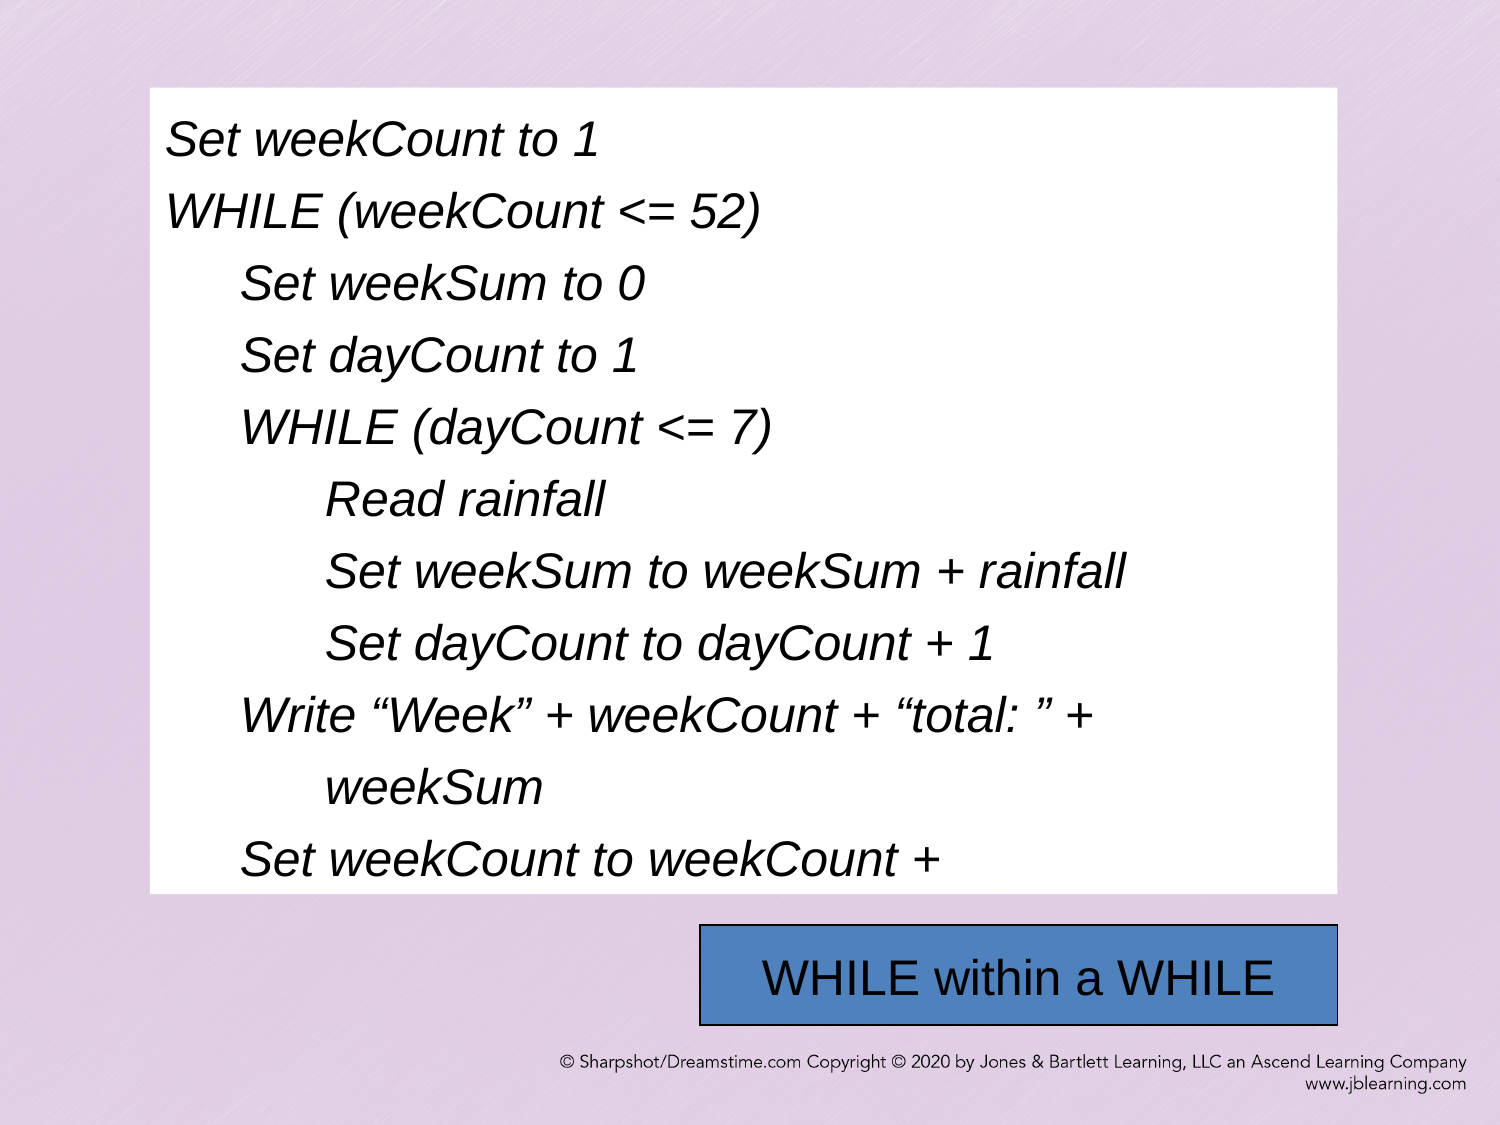

Set weekCount to 1
WHILE (weekCount <= 52)
  	Set weekSum to 0
   	Set dayCount to 1
   	WHILE (dayCount <= 7)
      	Read rainfall
     		Set weekSum to weekSum + rainfall
      	Set dayCount to dayCount + 1
   	Write “Week” + weekCount + “total: ” + 	    		weekSum
   	Set weekCount to weekCount +
WHILE within a WHILE